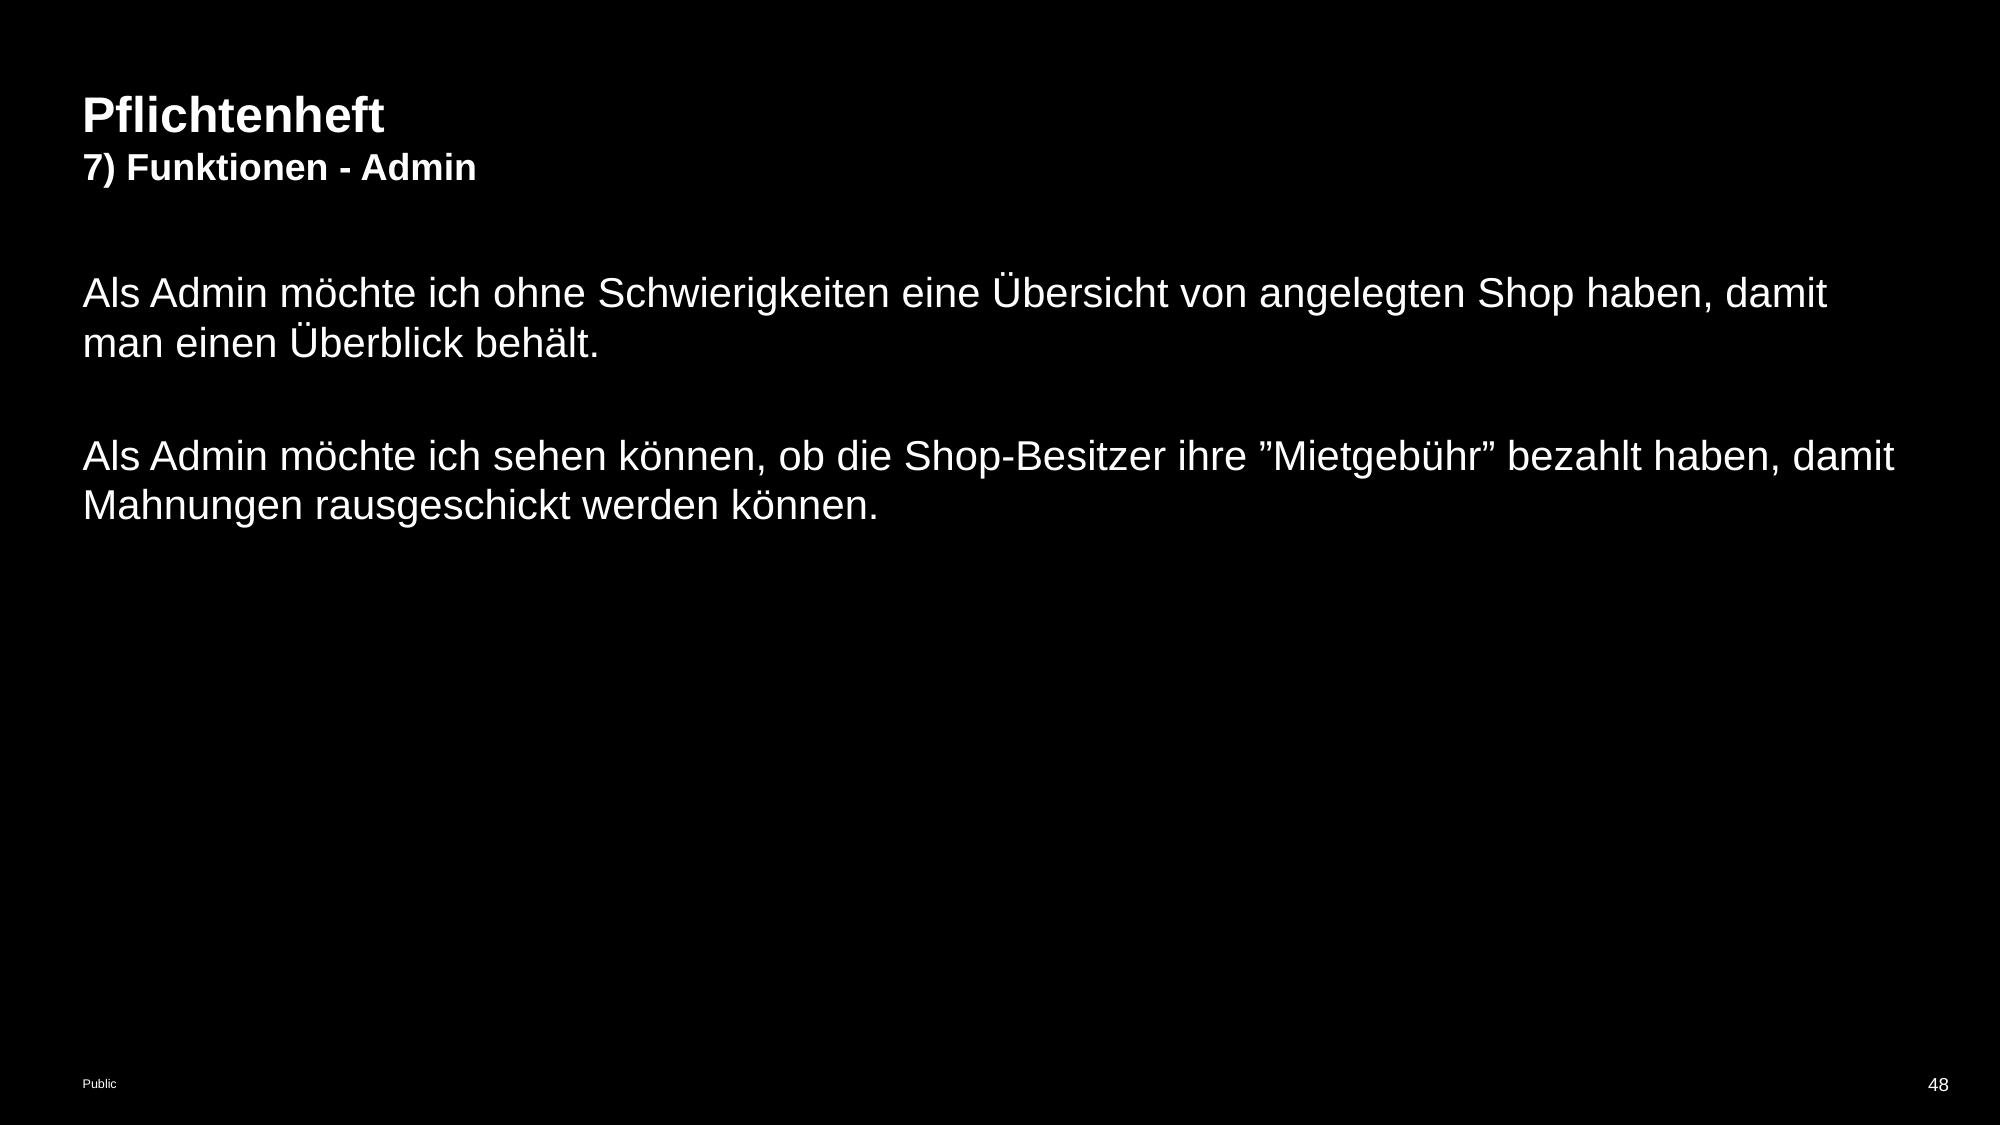

# Pflichtenheft
7) Funktionen - Admin
Als Admin möchte ich ohne Schwierigkeiten eine Übersicht von angelegten Shop haben, damit man einen Überblick behält.
Als Admin möchte ich sehen können, ob die Shop-Besitzer ihre ”Mietgebühr” bezahlt haben, damit Mahnungen rausgeschickt werden können.